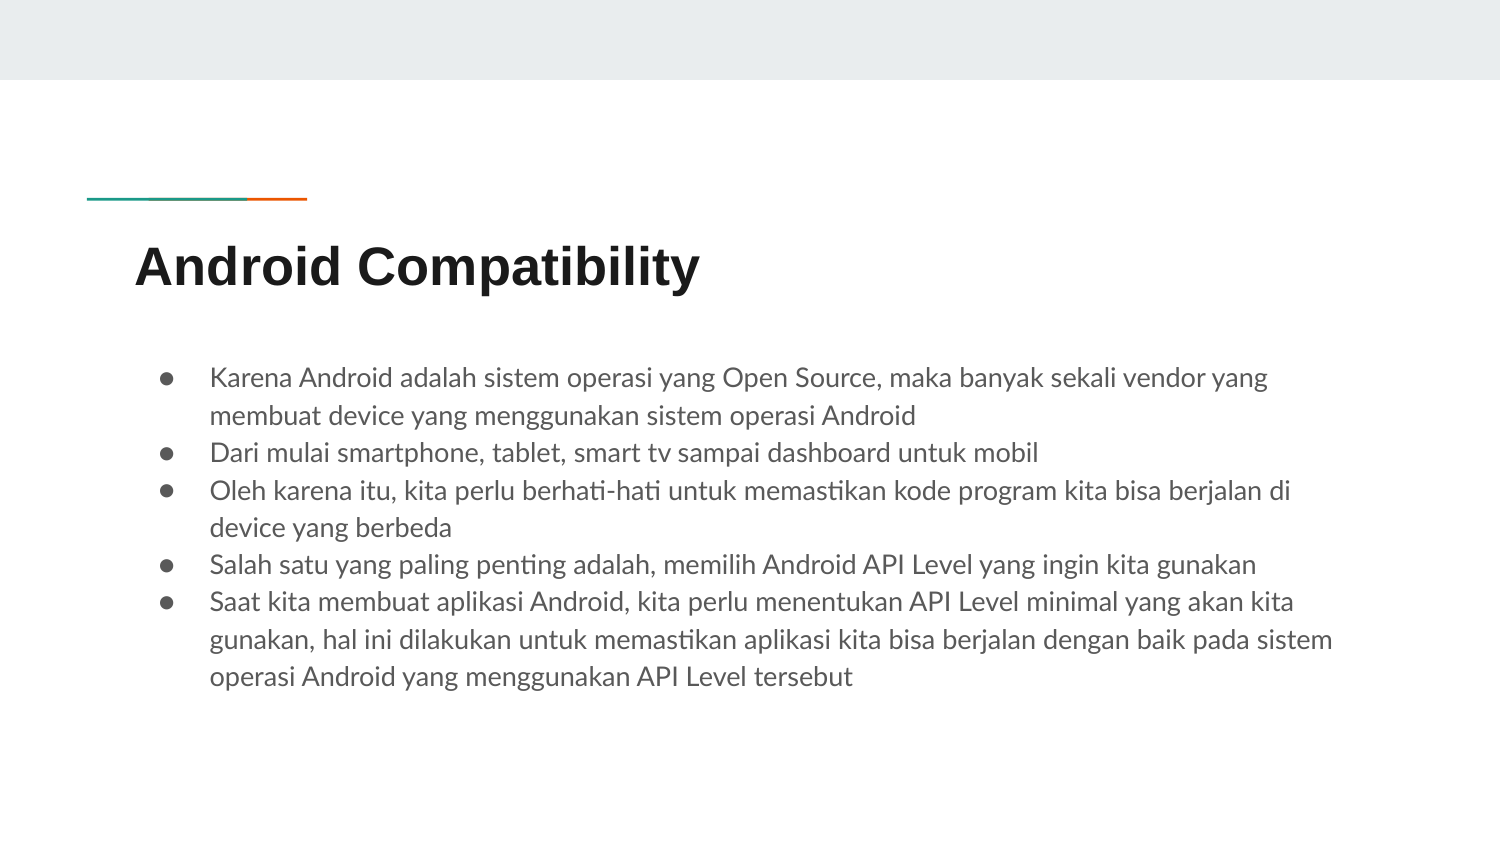

# Android Compatibility
Karena Android adalah sistem operasi yang Open Source, maka banyak sekali vendor yang membuat device yang menggunakan sistem operasi Android
Dari mulai smartphone, tablet, smart tv sampai dashboard untuk mobil
Oleh karena itu, kita perlu berhati-hati untuk memastikan kode program kita bisa berjalan di device yang berbeda
Salah satu yang paling penting adalah, memilih Android API Level yang ingin kita gunakan
Saat kita membuat aplikasi Android, kita perlu menentukan API Level minimal yang akan kita gunakan, hal ini dilakukan untuk memastikan aplikasi kita bisa berjalan dengan baik pada sistem operasi Android yang menggunakan API Level tersebut